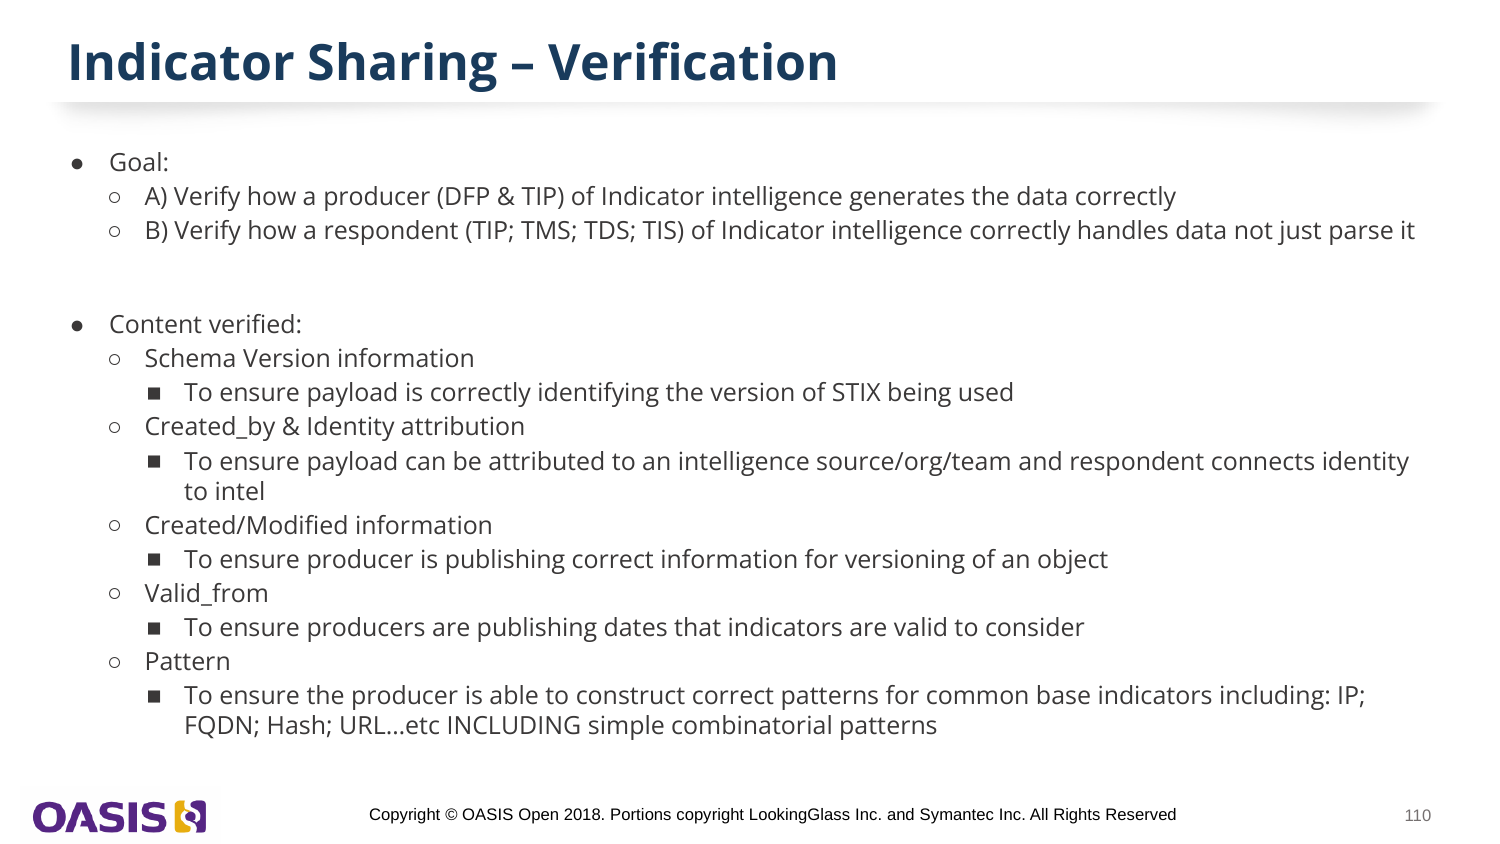

# Indicator Sharing – Verification
Goal:
A) Verify how a producer (DFP & TIP) of Indicator intelligence generates the data correctly
B) Verify how a respondent (TIP; TMS; TDS; TIS) of Indicator intelligence correctly handles data not just parse it

Content verified:
Schema Version information
To ensure payload is correctly identifying the version of STIX being used
Created_by & Identity attribution
To ensure payload can be attributed to an intelligence source/org/team and respondent connects identity to intel
Created/Modified information
To ensure producer is publishing correct information for versioning of an object
Valid_from
To ensure producers are publishing dates that indicators are valid to consider
Pattern
To ensure the producer is able to construct correct patterns for common base indicators including: IP; FQDN; Hash; URL…etc INCLUDING simple combinatorial patterns